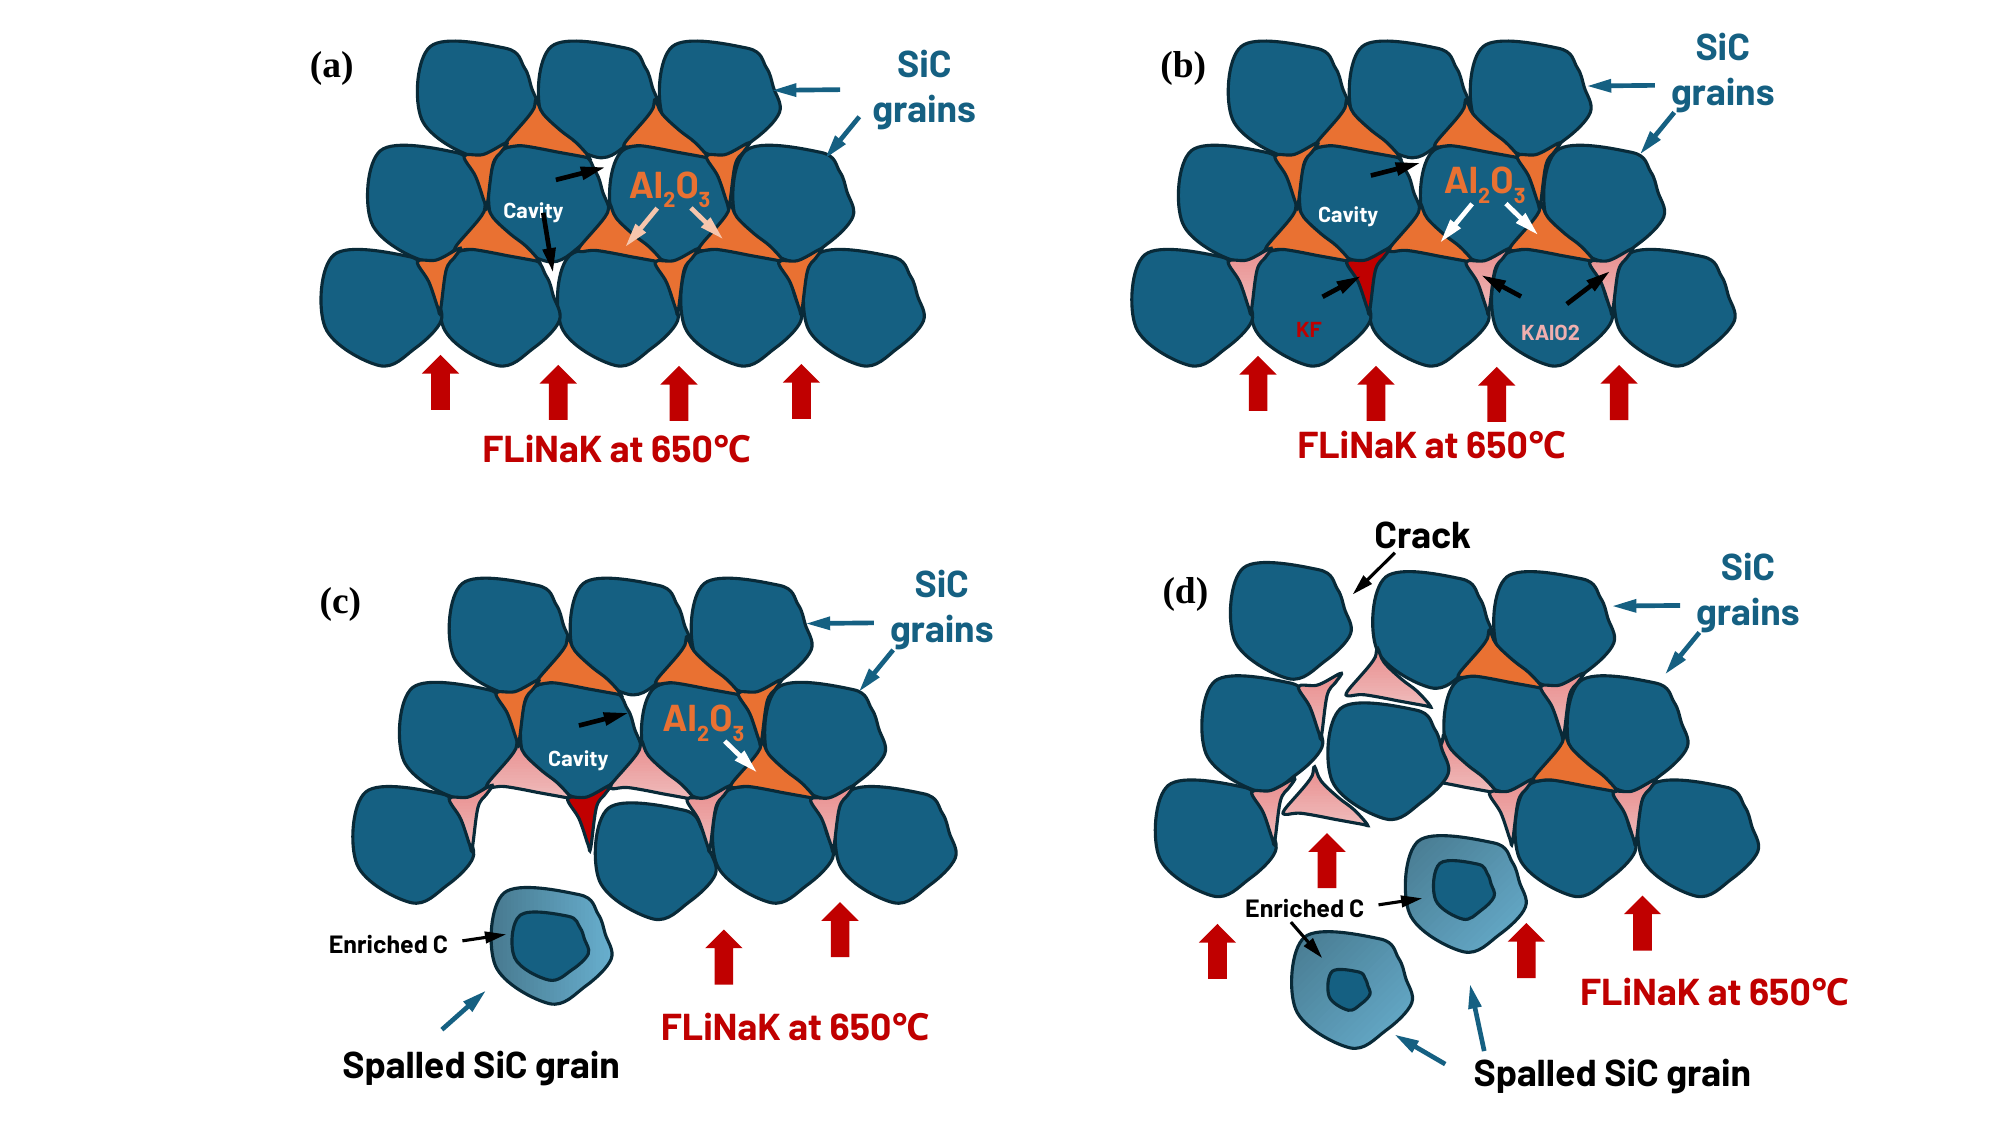

SiC grains
(a)
SiC grains
(b)

Al2O3
Al2O3
Cavity
Cavity

KF
KAlO2

FLiNaK at 650℃
FLiNaK at 650℃
Crack
SiC grains
SiC grains
(d)

(c)

Al2O3

Cavity

Enriched C

Enriched C

FLiNaK at 650℃

FLiNaK at 650℃
Spalled SiC grain
Spalled SiC grain